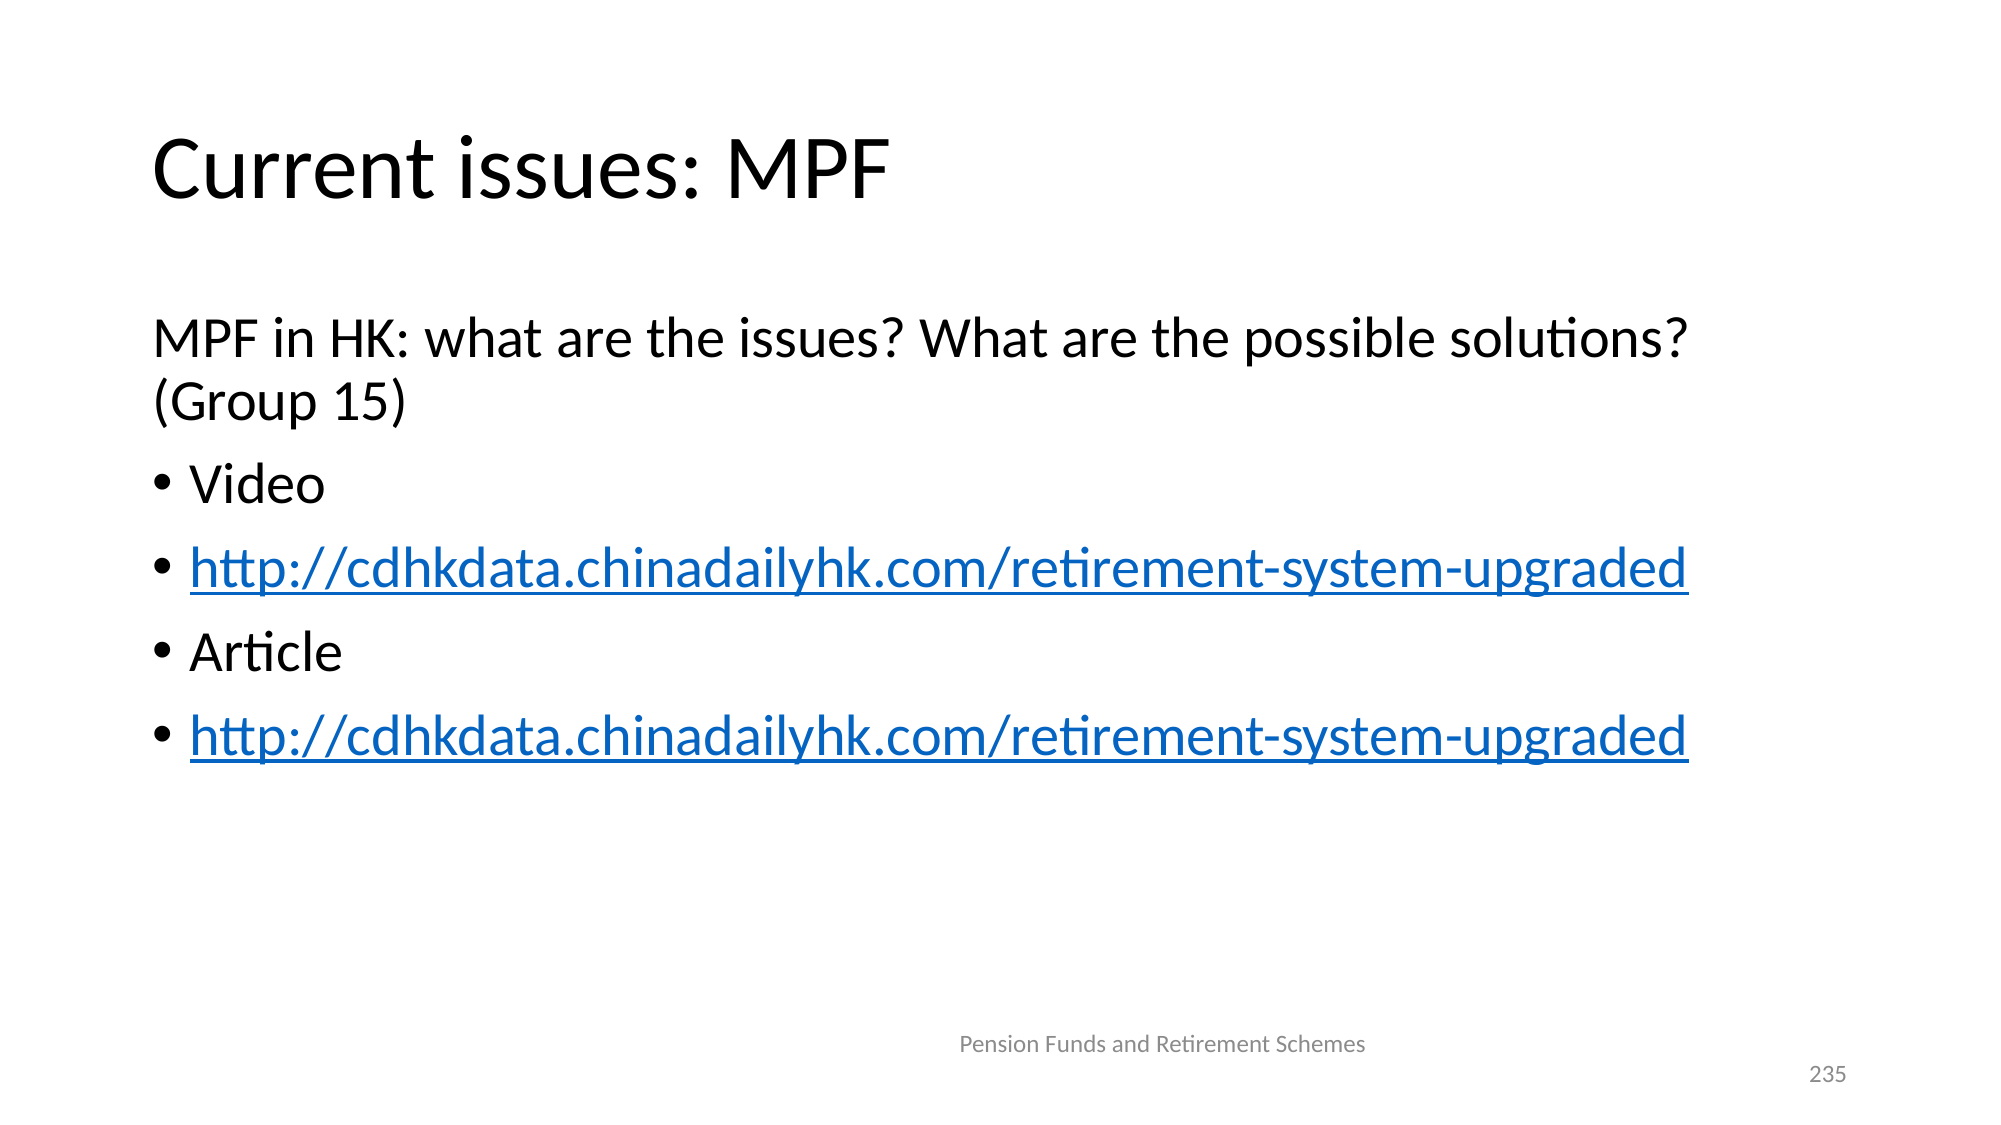

# Current issues: MPF
MPF in HK: what are the issues? What are the possible solutions?(Group 15)
Video
http://cdhkdata.chinadailyhk.com/retirement-system-upgraded
Article
http://cdhkdata.chinadailyhk.com/retirement-system-upgraded

Pension Funds and Retirement Schemes
235